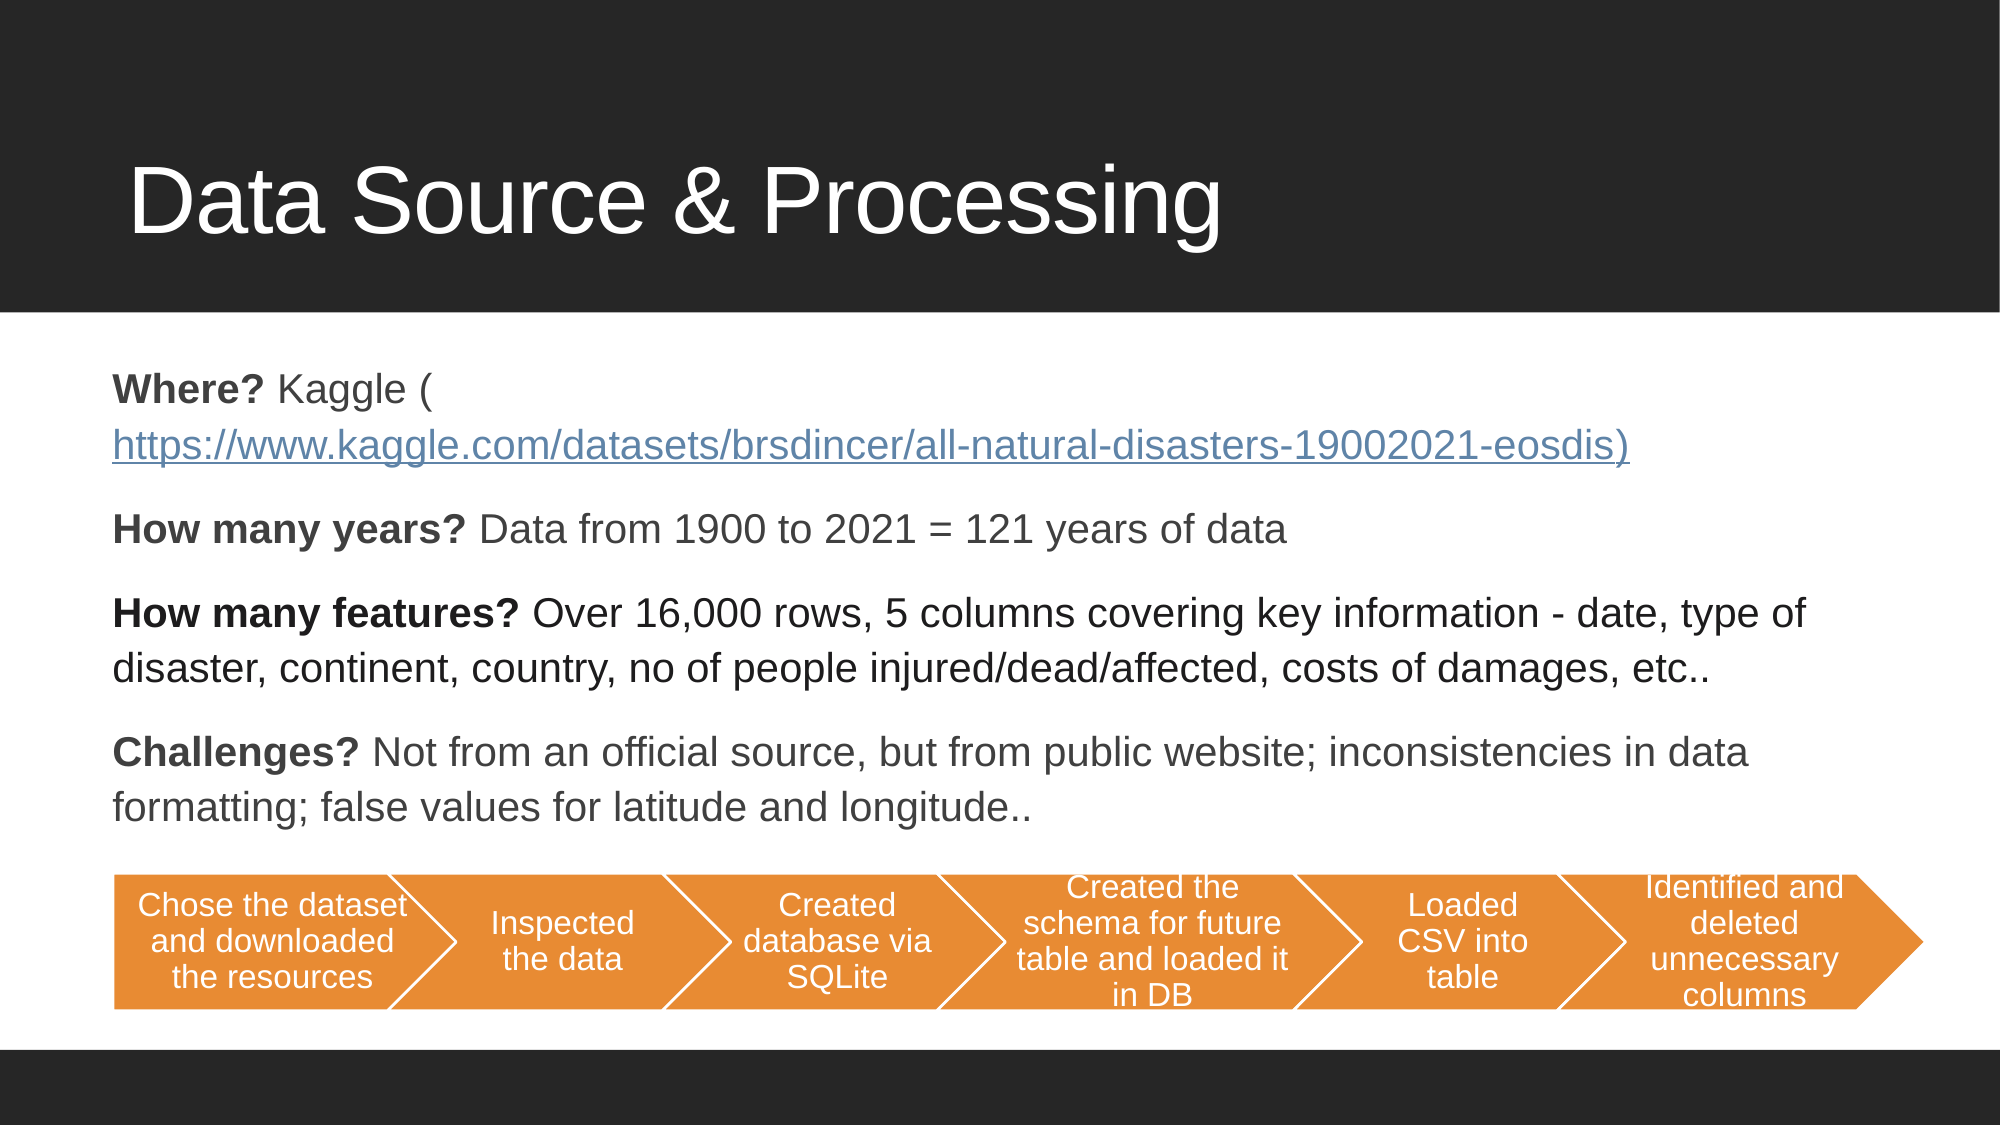

# Data Source & Processing
Where? Kaggle (https://www.kaggle.com/datasets/brsdincer/all-natural-disasters-19002021-eosdis)
How many years? Data from 1900 to 2021 = 121 years of data
How many features? Over 16,000 rows, 5 columns covering key information - date, type of disaster, continent, country, no of people injured/dead/affected, costs of damages, etc..
Challenges? Not from an official source, but from public website; inconsistencies in data formatting; false values for latitude and longitude..
How?

Chose the dataset and downloaded the resources
Inspected the data
Created database via SQLite
Created the schema for future table and loaded it in DB
Loaded CSV into table
Identified and deleted unnecessary columns